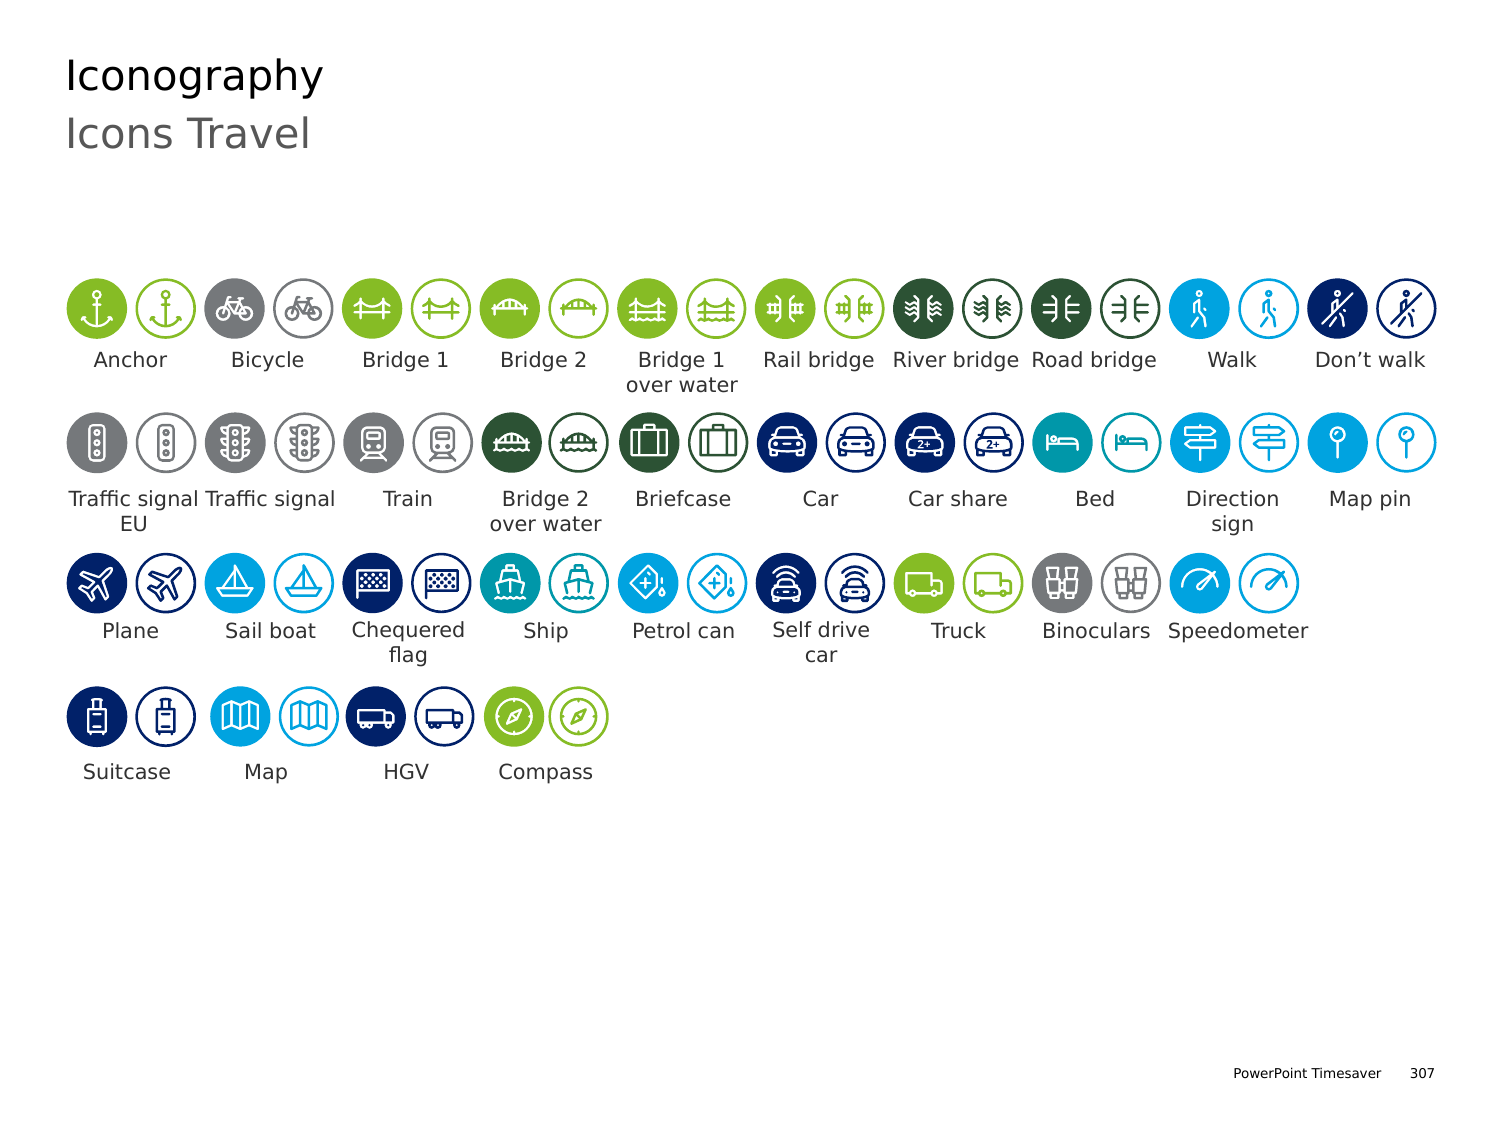

# Iconography
Icons Travel

Anchor
Bicycle
Bridge 1
Bridge 2
Bridge 1 over water
Rail bridge
River bridge
Road bridge
Walk
Don’t walk

Traffic signal EU
Traffic signal
Train
Bridge 2 over water
Briefcase
Car
Car share
Bed
Direction sign
Map pin

Plane
Sail boat
Chequered flag
Ship
Petrol can
Self drive car
Truck
Binoculars
Speedometer

Suitcase
Map
HGV
Compass